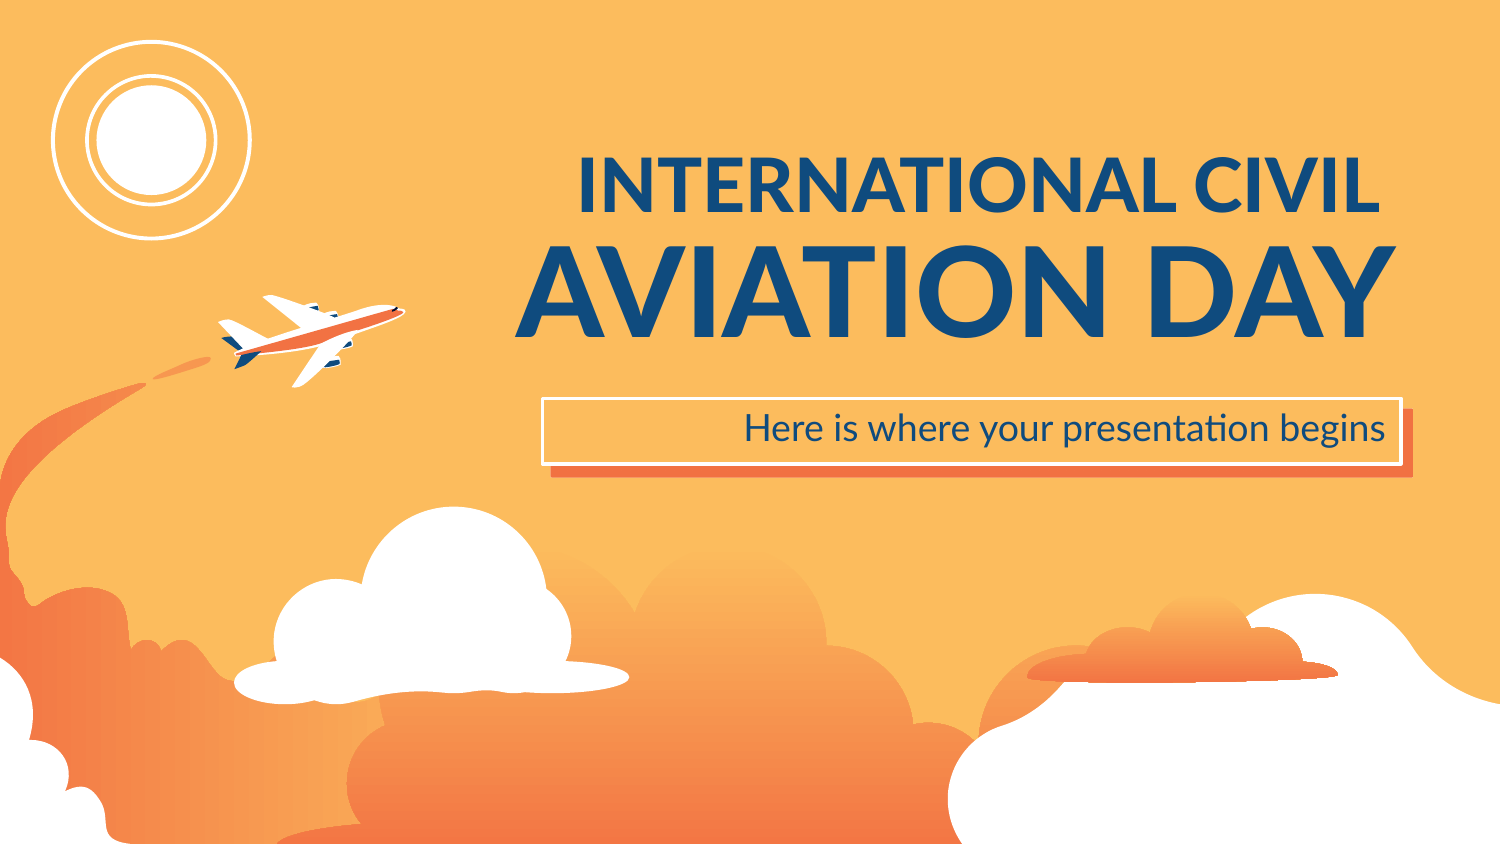

# INTERNATIONAL CIVIL
AVIATION DAY
Here is where your presentation begins